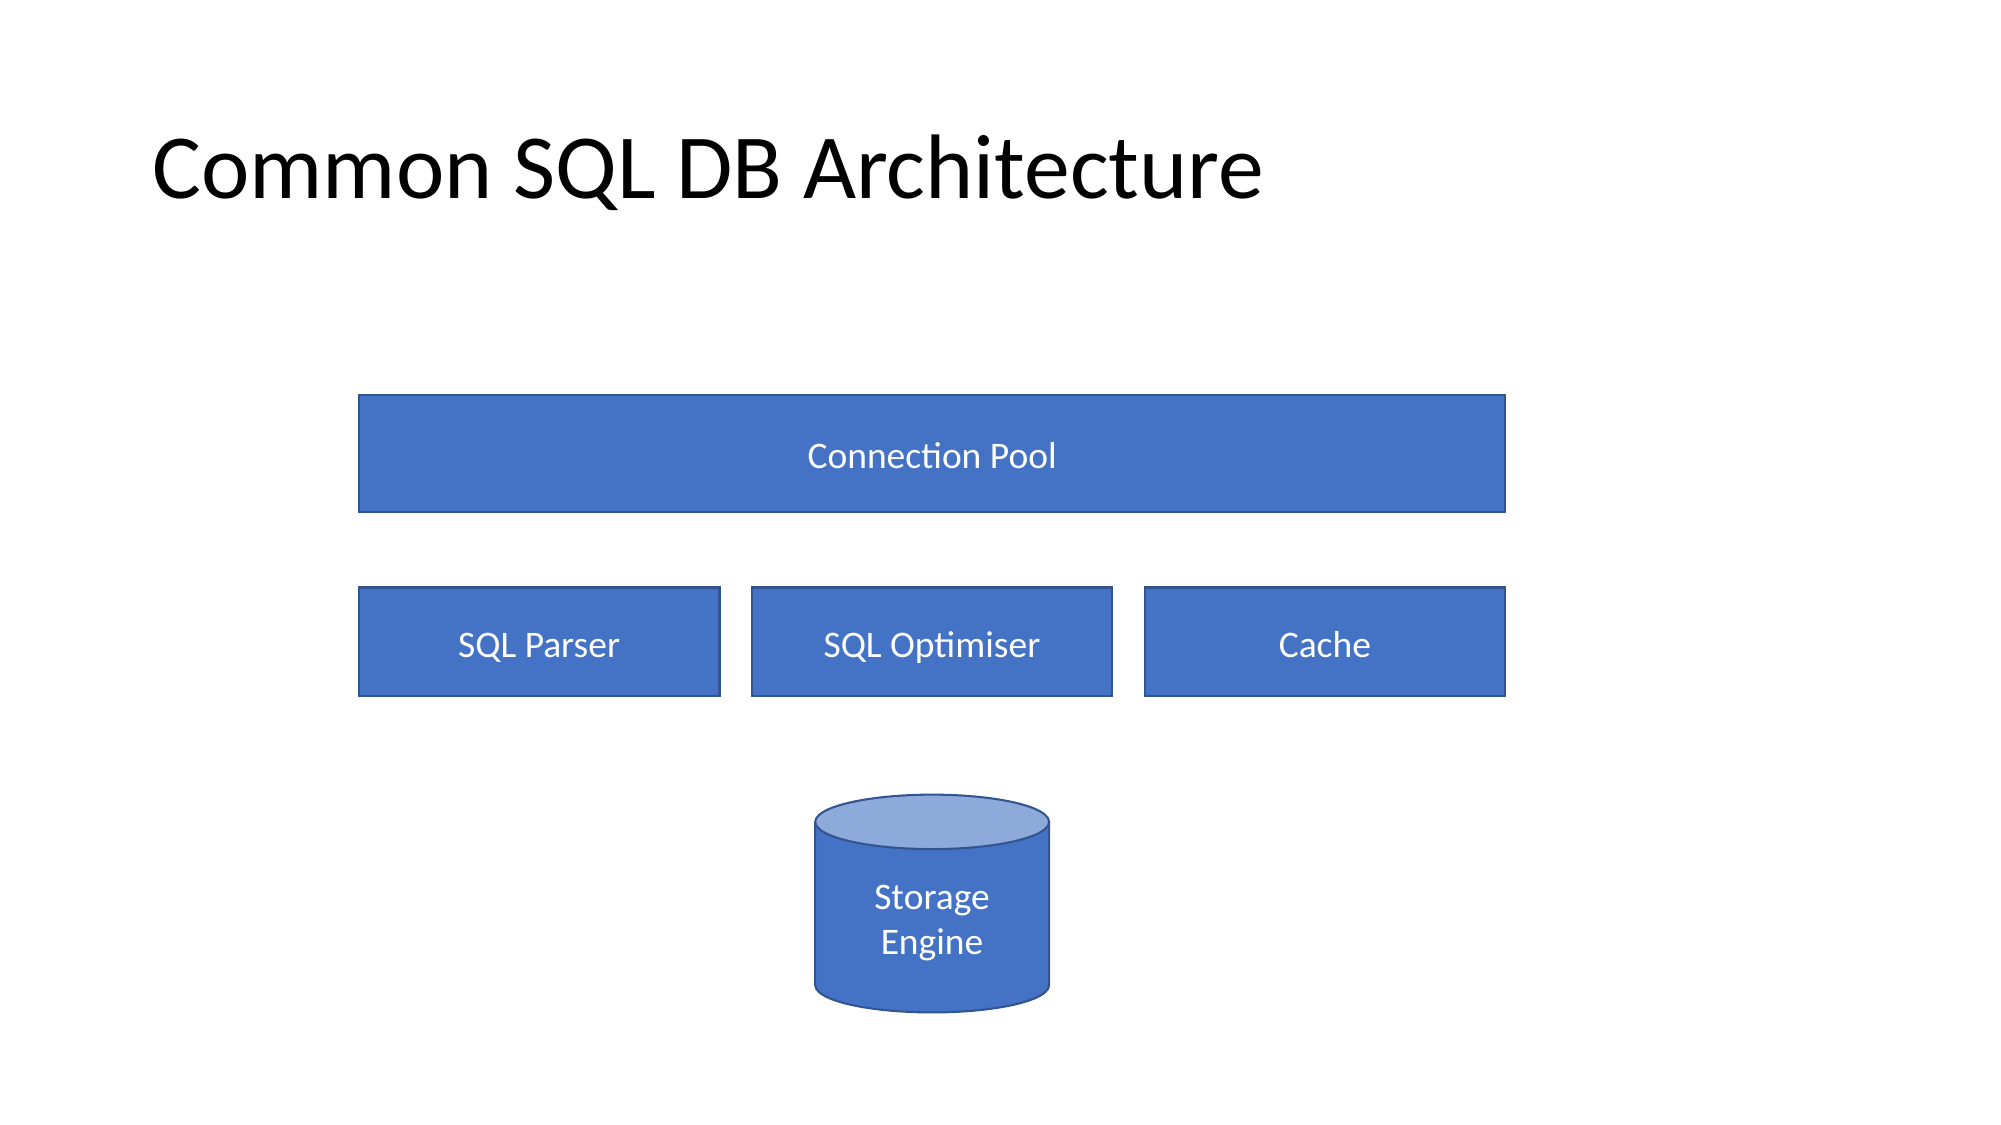

# Common SQL DB Architecture
Connection Pool
SQL Optimiser
Cache
SQL Parser
Storage
Engine